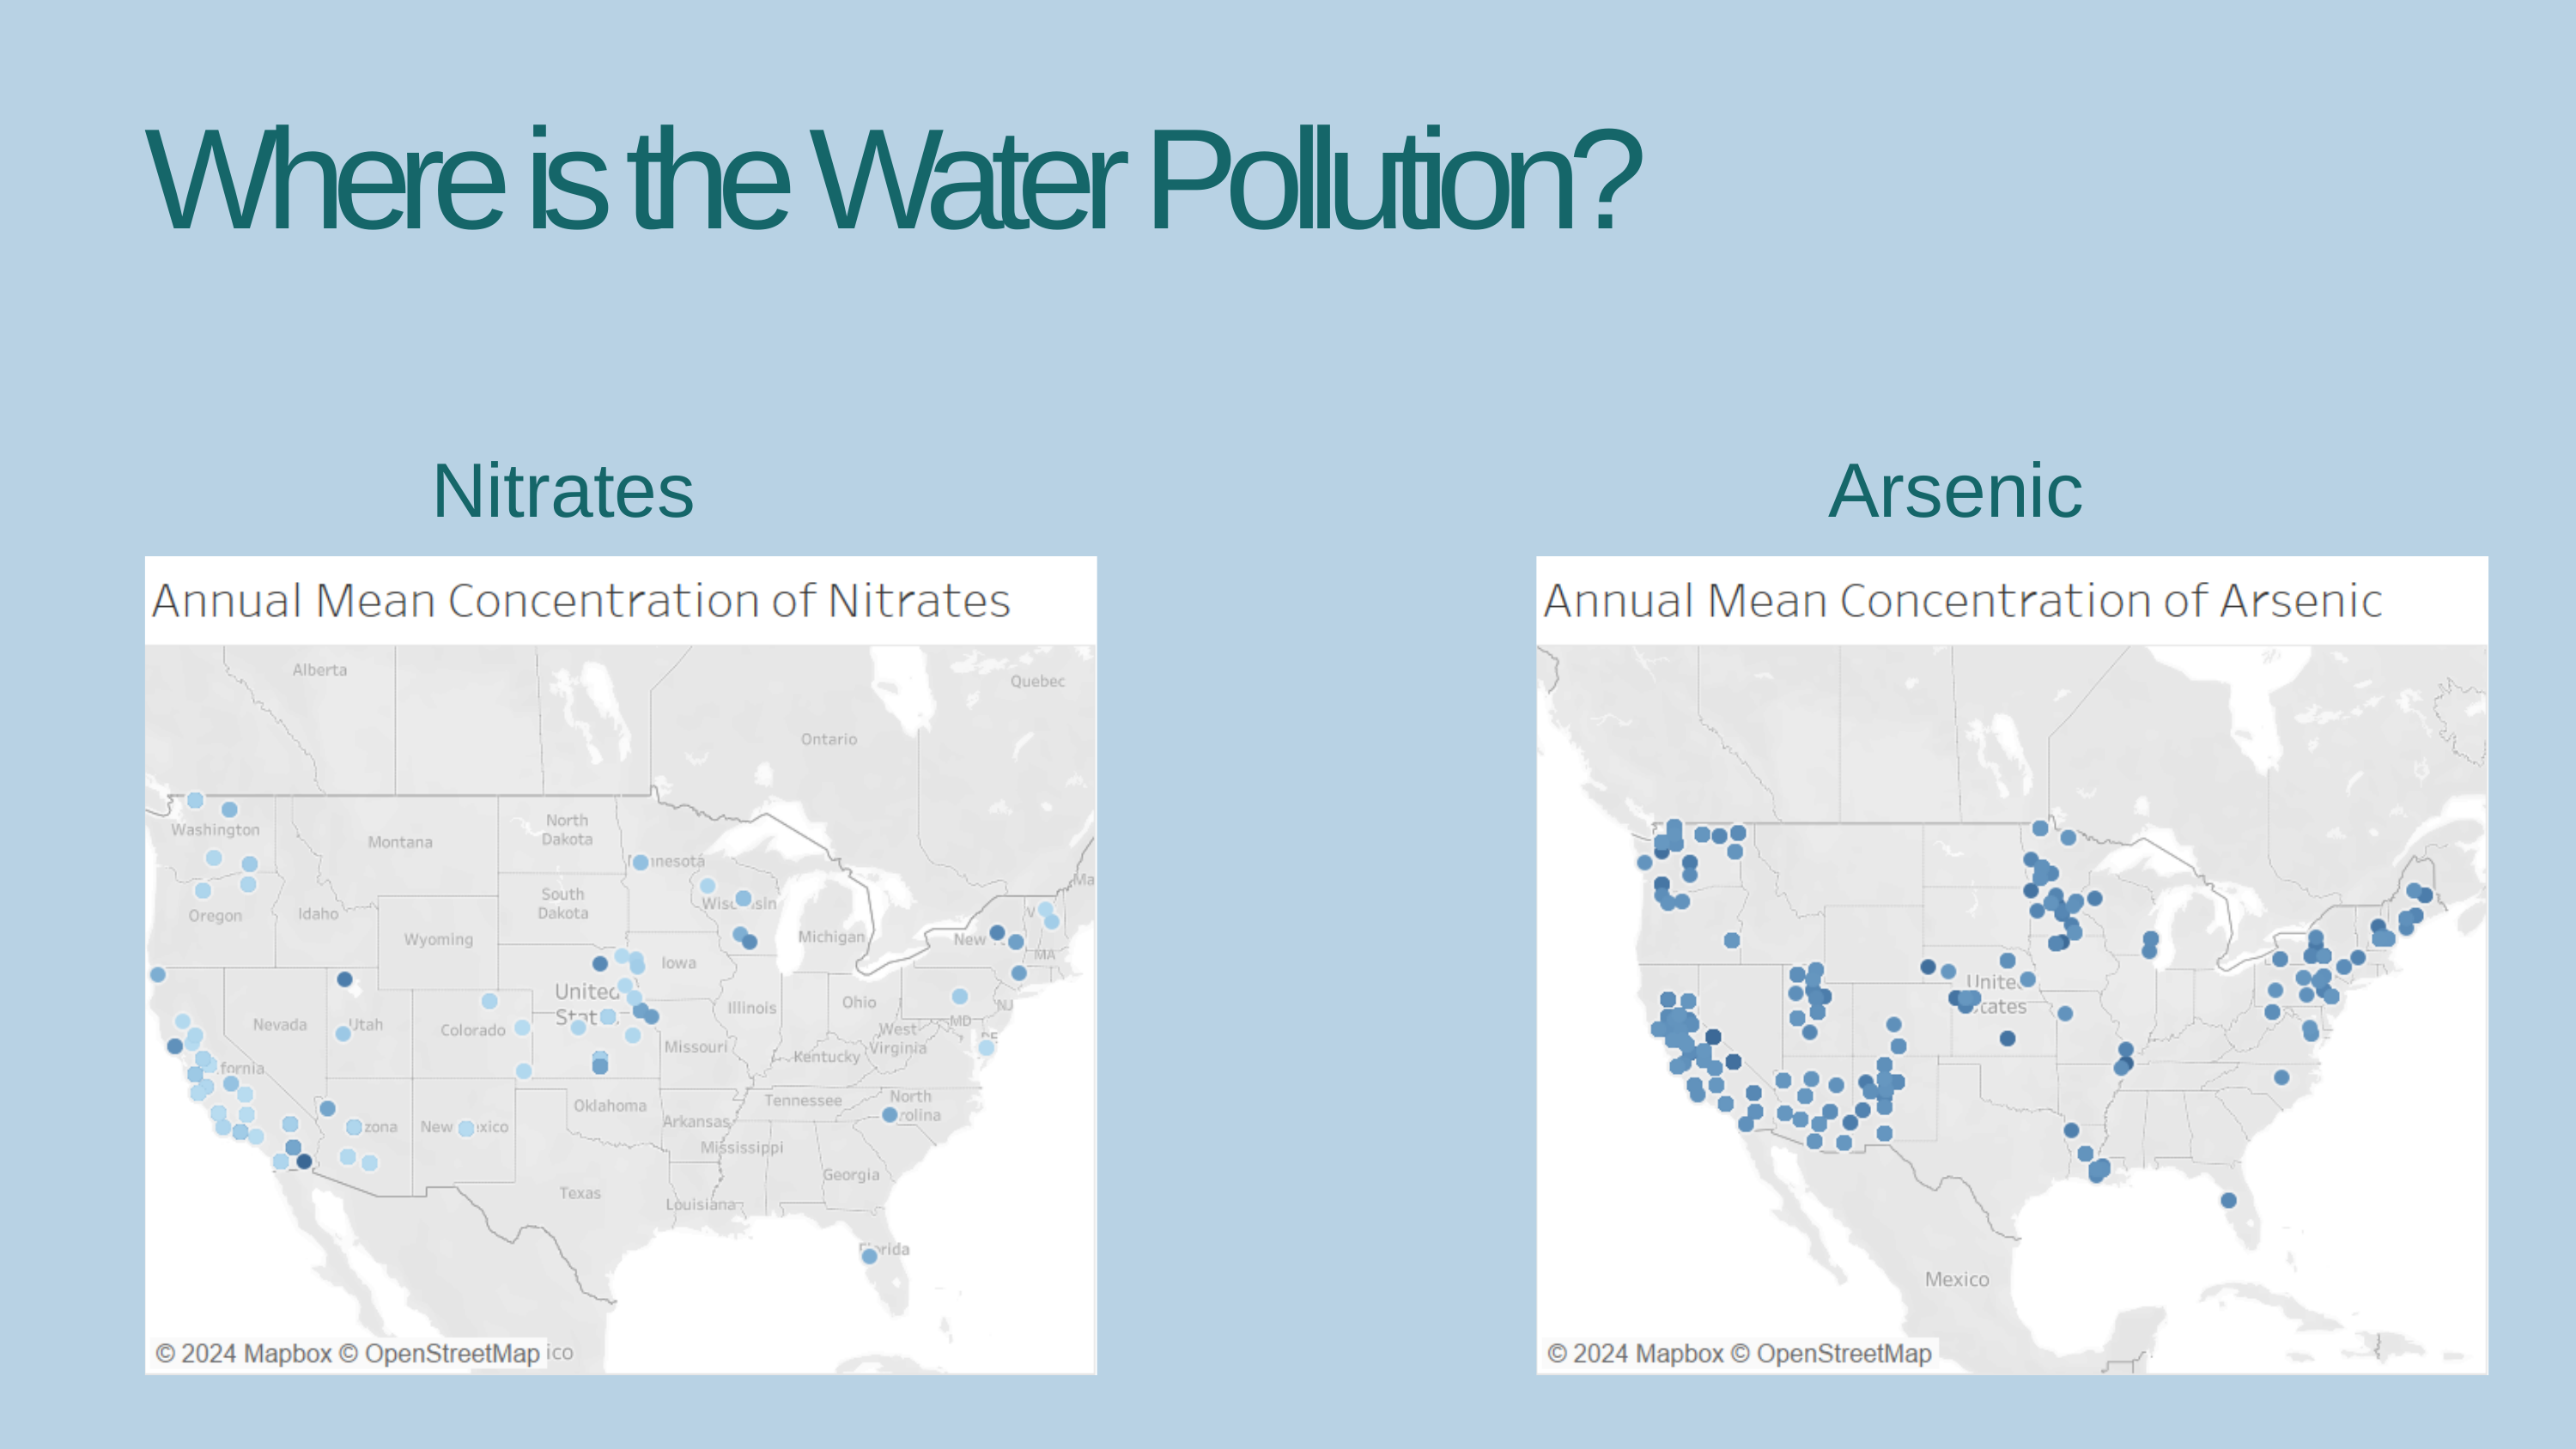

Where is the Water Pollution?
Nitrates
Arsenic